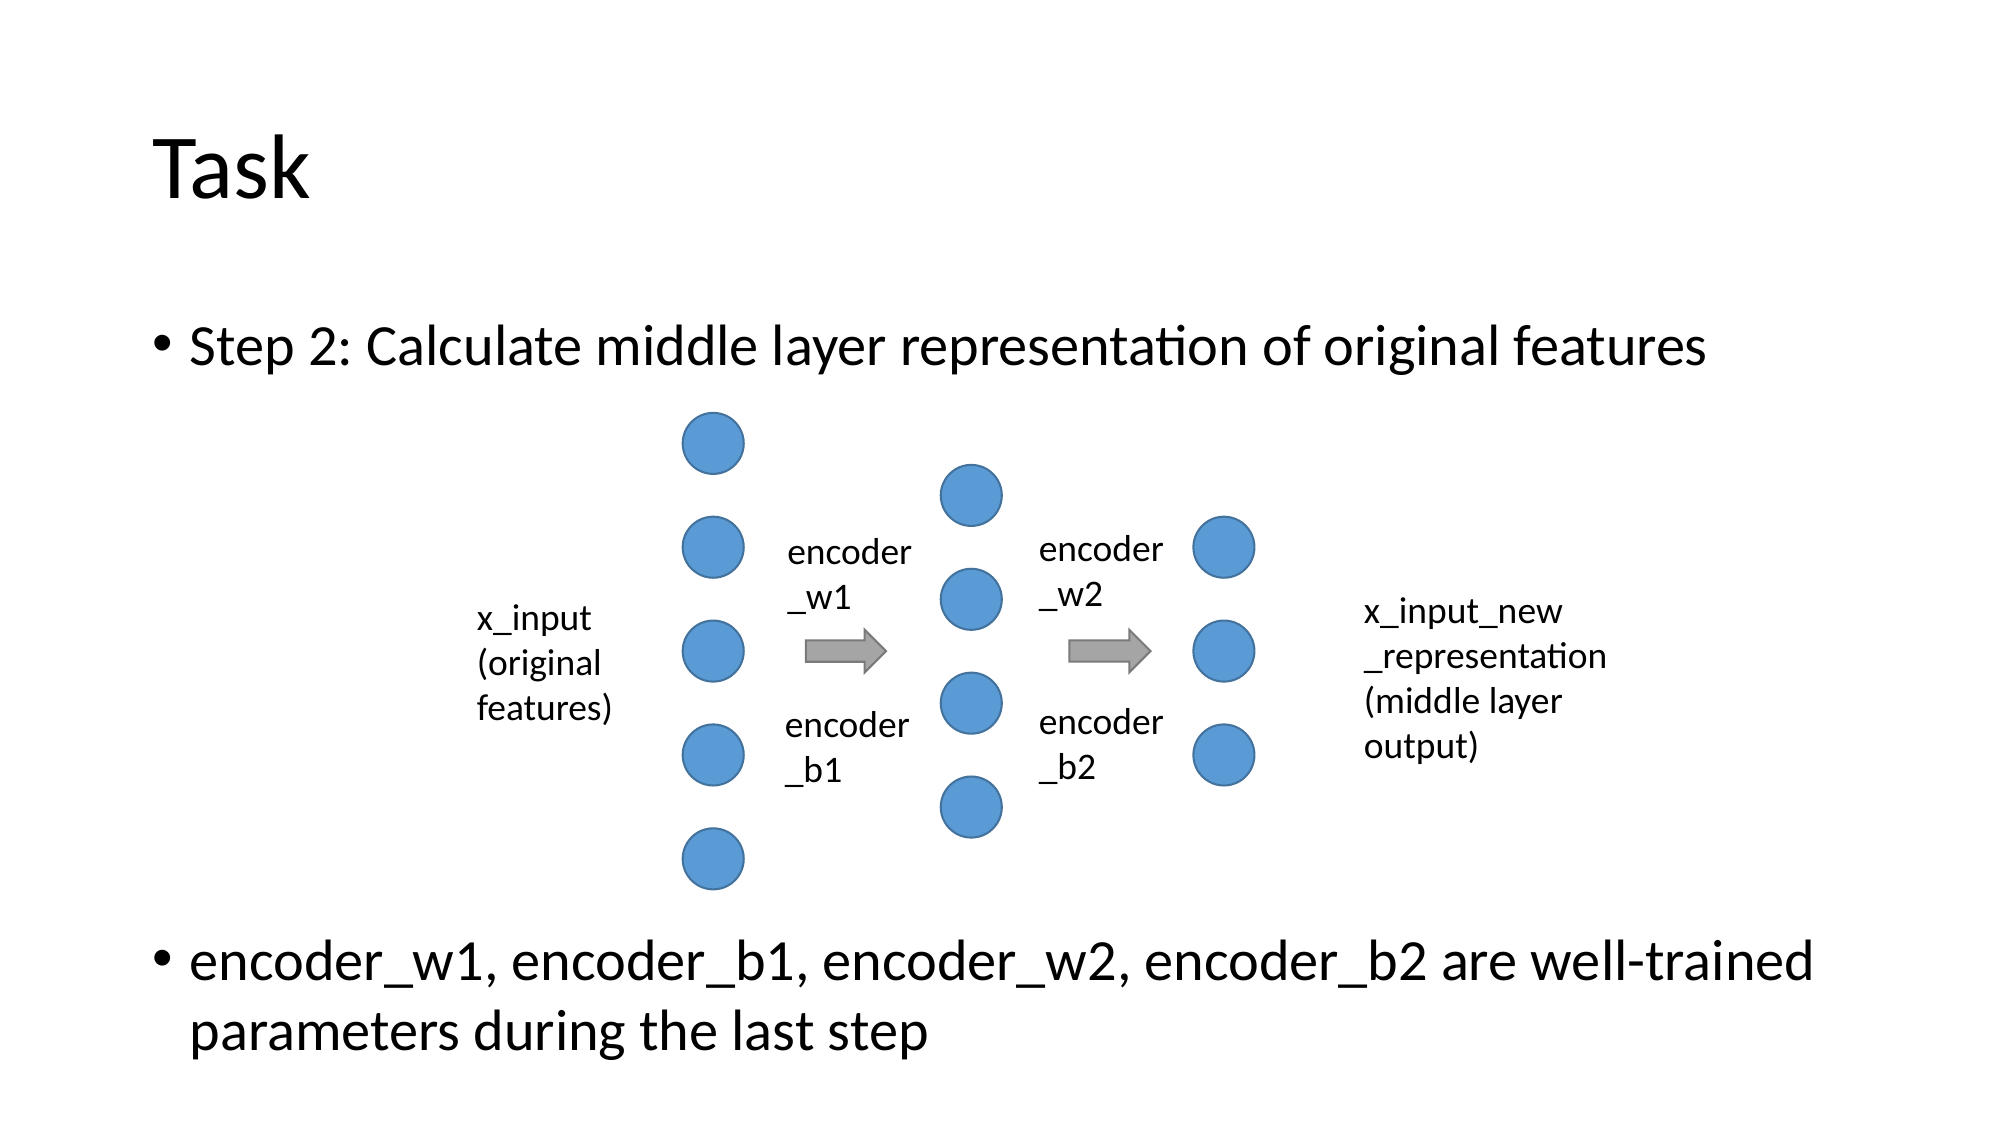

# Task
Step 2: Calculate middle layer representation of original features

encoder_w2

encoder_w1

x_input_new
_representation
(middle layer output)
x_input
(original features)

encoder_b2
encoder_b1

encoder_w1, encoder_b1, encoder_w2, encoder_b2 are well-trained parameters during the last step